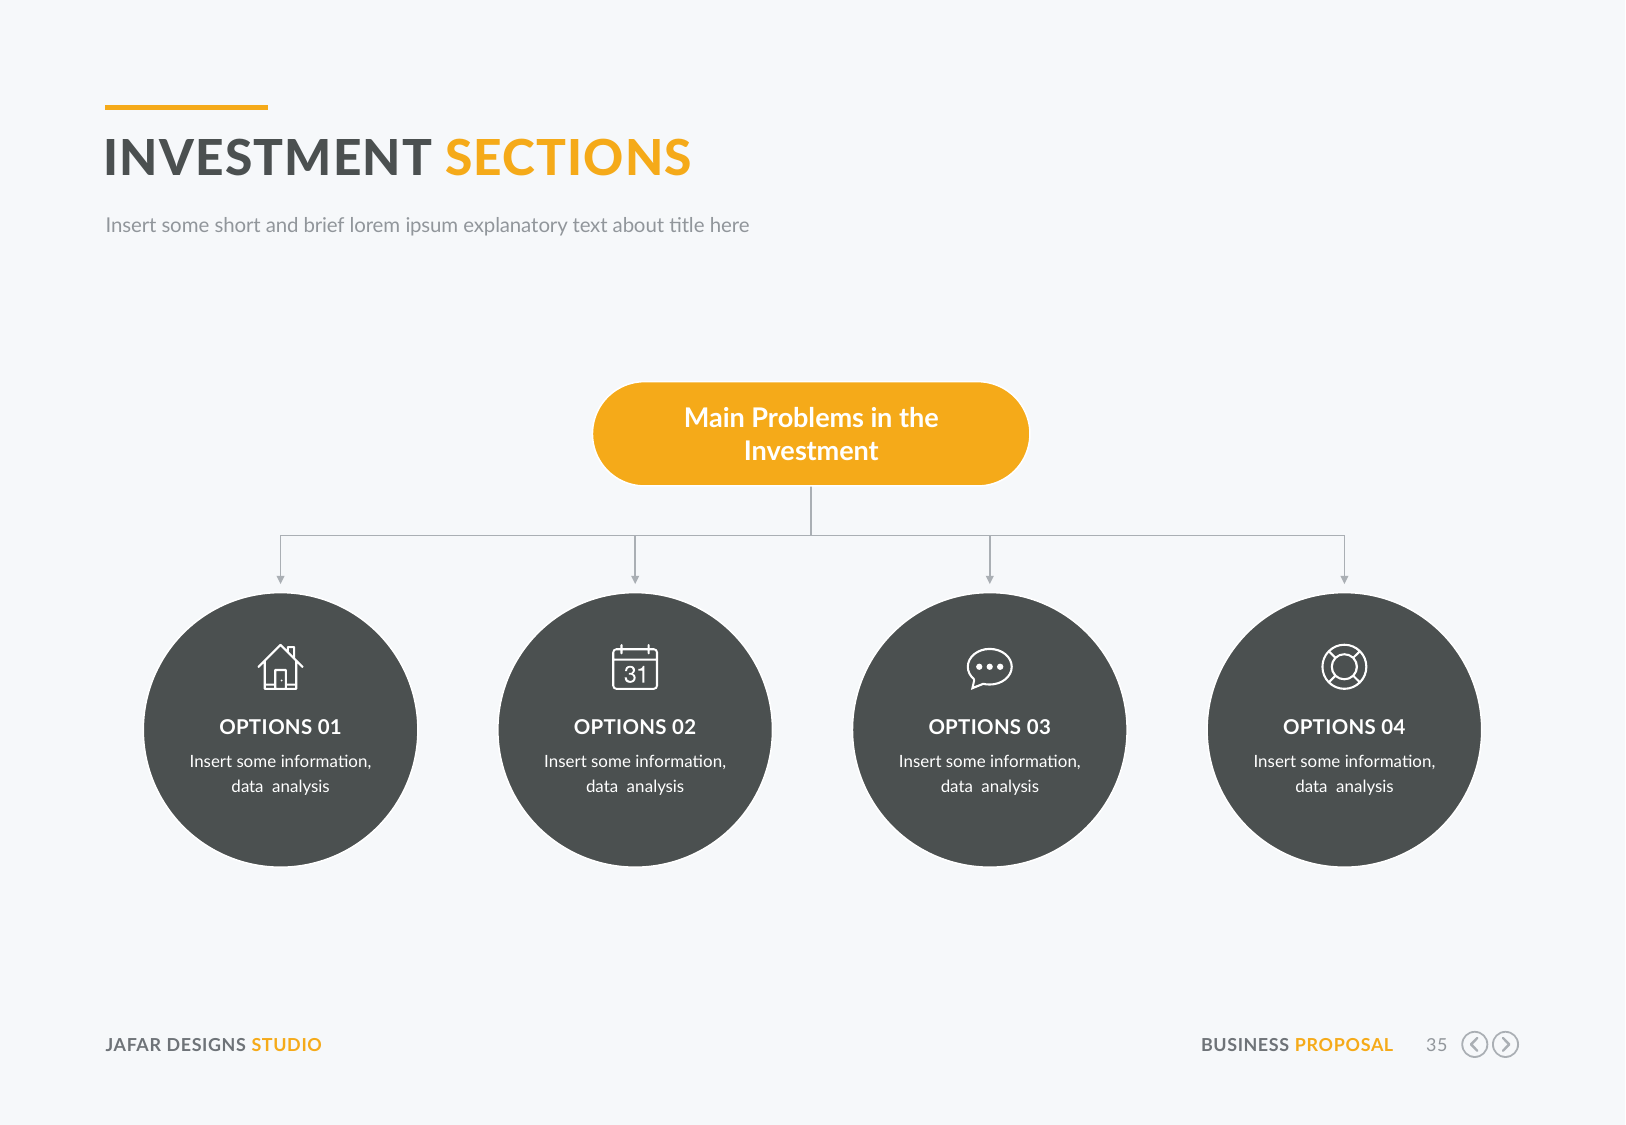

Investment Sections
Insert some short and brief lorem ipsum explanatory text about title here

Main Problems in the Investment

Options 01
Options 02
Options 03
Options 04
Insert some information, data  analysis
Insert some information, data  analysis
Insert some information, data  analysis
Insert some information, data  analysis